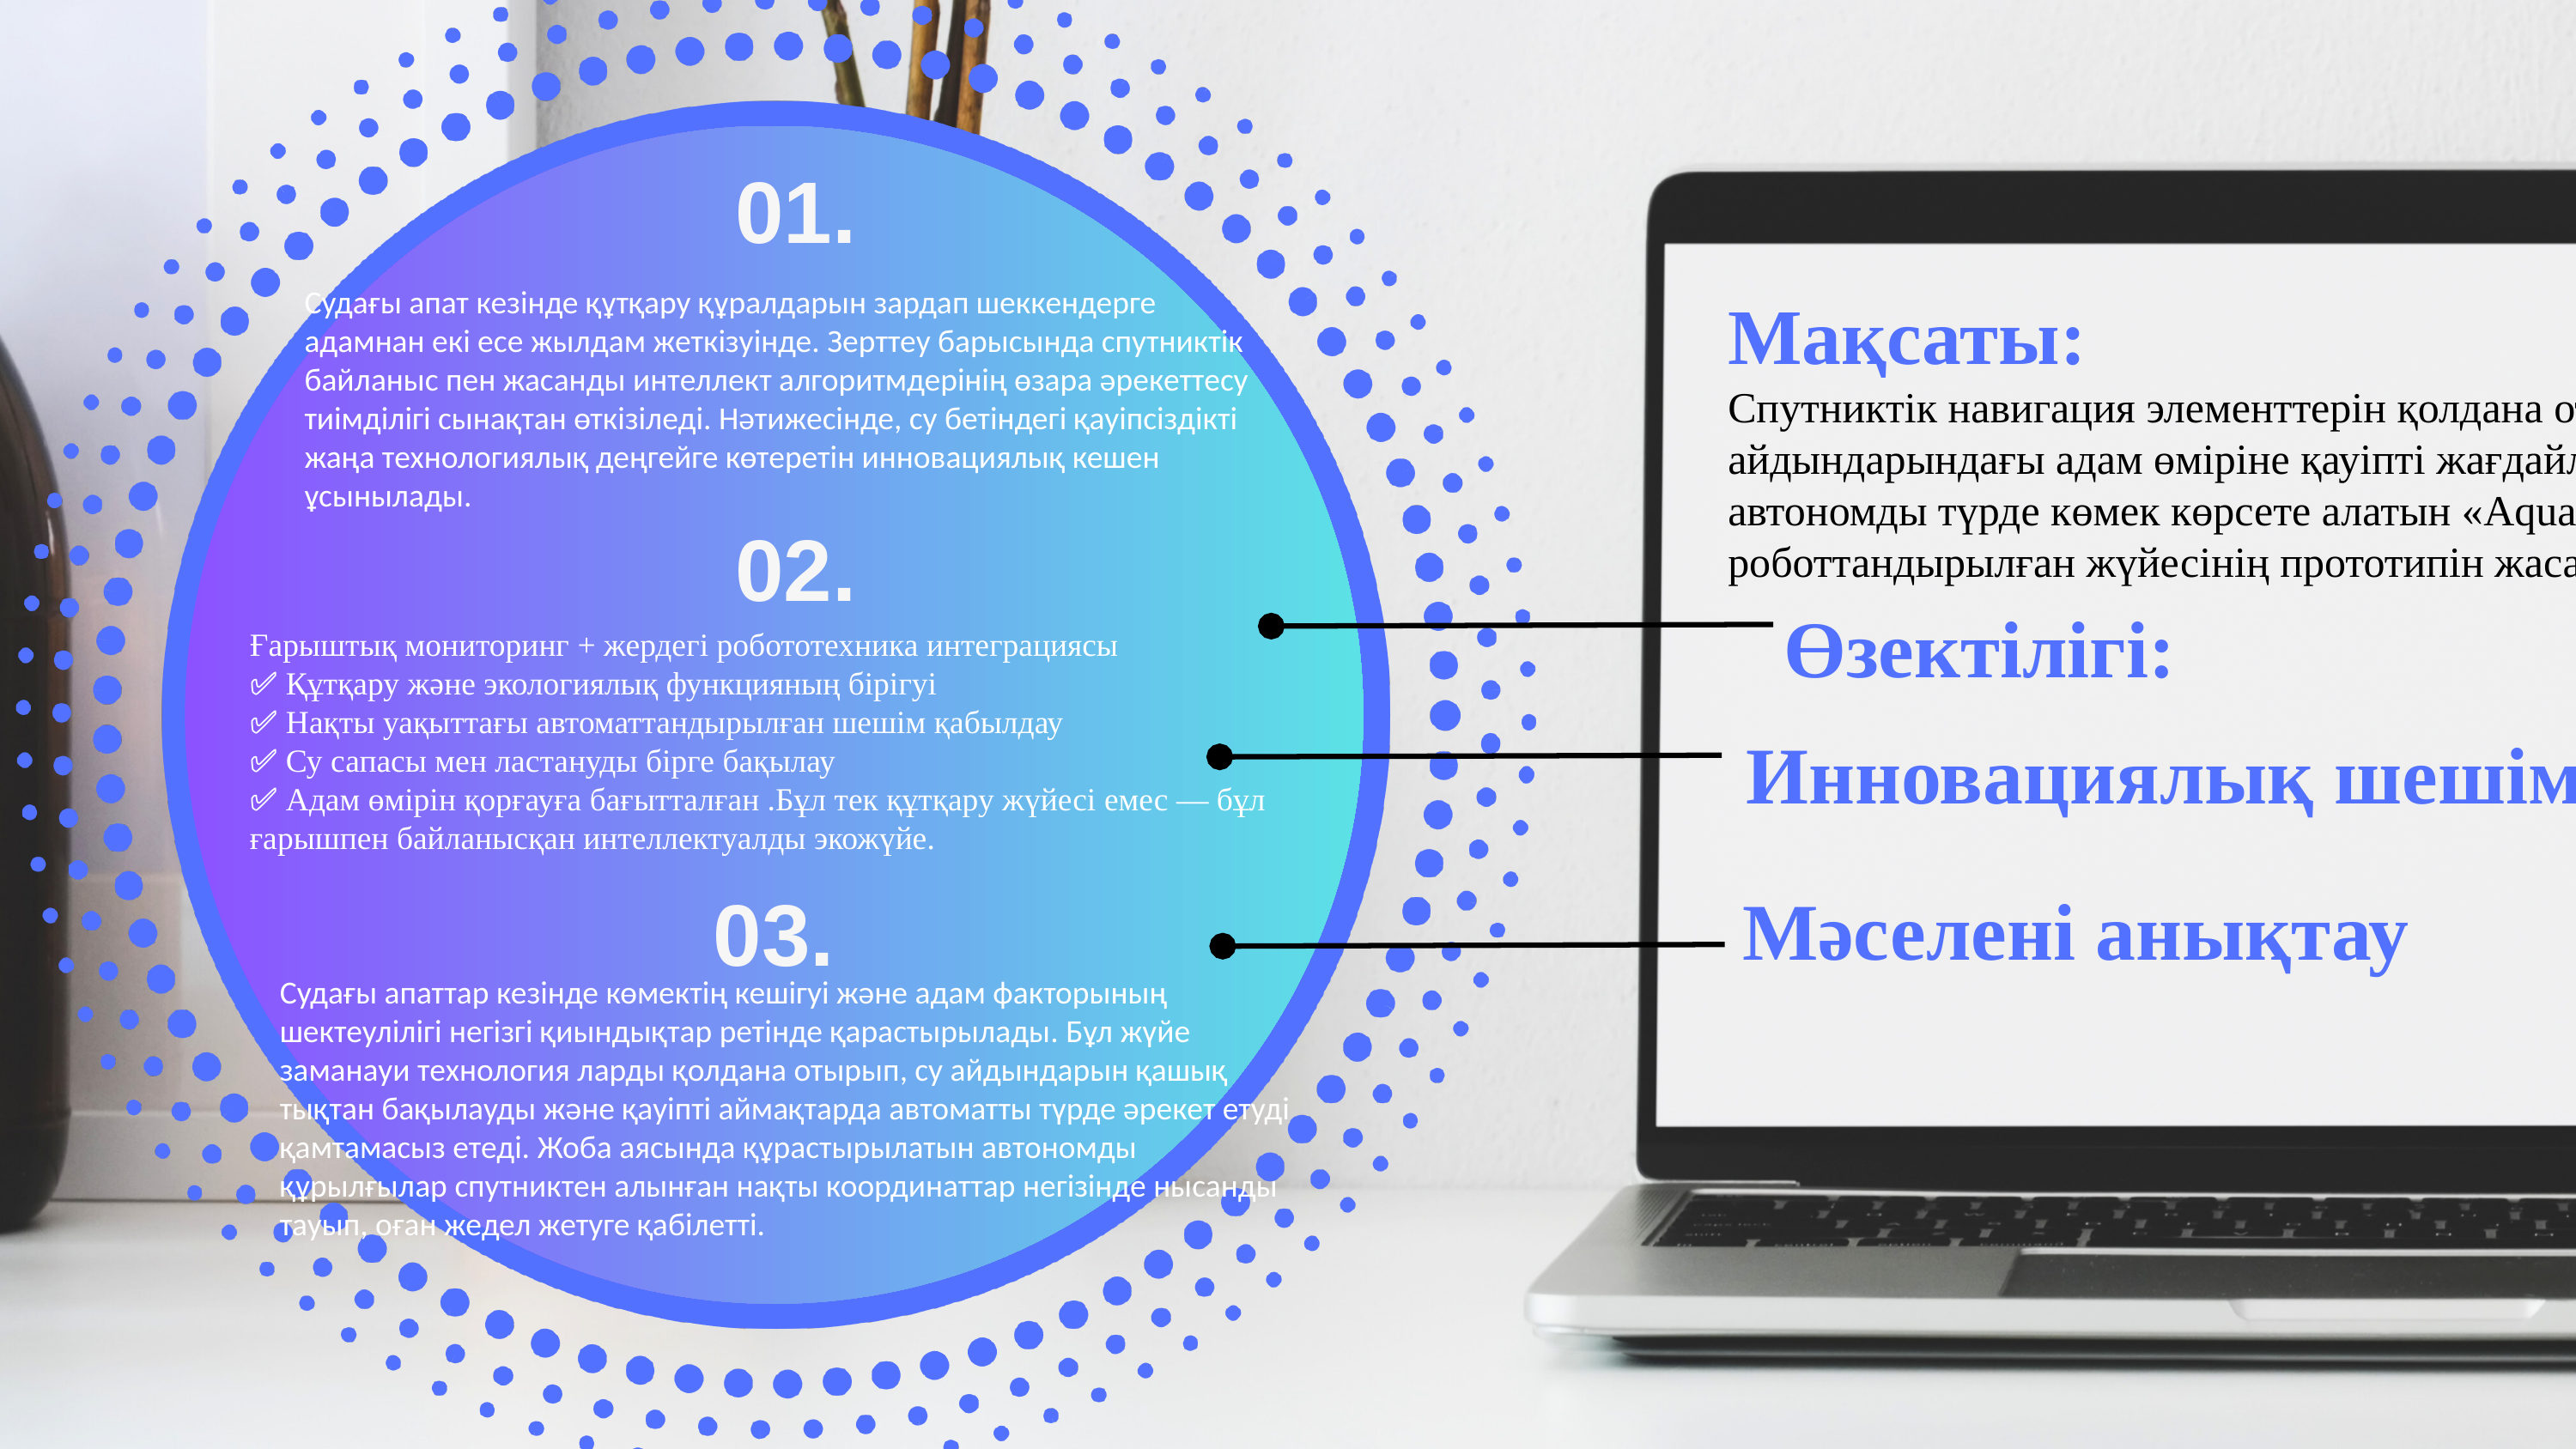

01.
Судағы апат кезінде құтқару құралдарын зардап шеккендерге адамнан екі есе жылдам жеткізуінде. Зерттеу барысында спутниктік байланыс пен жасанды интеллект алгоритмдерінің өзара әрекеттесу тиімділігі сынақтан өткізіледі. Нәтижесінде, су бетіндегі қауіпсіздікті жаңа технологиялық деңгейге көтеретін инновациялық кешен ұсынылады.
Мақсаты:
Спутниктік навигация элементтерін қолдана отырып, су айдындарындағы адам өміріне қауіпті жағдайларды анықтайтын және автономды түрде көмек көрсете алатын «AquaGuardian AI» роботтандырылған жүйесінің прототипін жасап шығару.
02.
Өзектілігі:
Ғарыштық мониторинг + жердегі робототехника интеграциясы
✅ Құтқару және экологиялық функцияның бірігуі
✅ Нақты уақыттағы автоматтандырылған шешім қабылдау
✅ Су сапасы мен ластануды бірге бақылау
✅ Адам өмірін қорғауға бағытталған .Бұл тек құтқару жүйесі емес — бұл ғарышпен байланысқан интеллектуалды экожүйе.

Инновациялық шешім

Мәселені анықтау
03.

Судағы апаттар кезінде көмектің кешігуі және адам факторының шектеулілігі негізгі қиындықтар ретінде қарастырылады. Бұл жүйе заманауи технология ларды қолдана отырып, су айдындарын қашық тықтан бақылауды және қауіпті аймақтарда автоматты түрде әрекет етуді қамтамасыз етеді. Жоба аясында құрастырылатын автономды құрылғылар спутниктен алынған нақты координаттар негізінде нысанды тауып, оған жедел жетуге қабілетті.